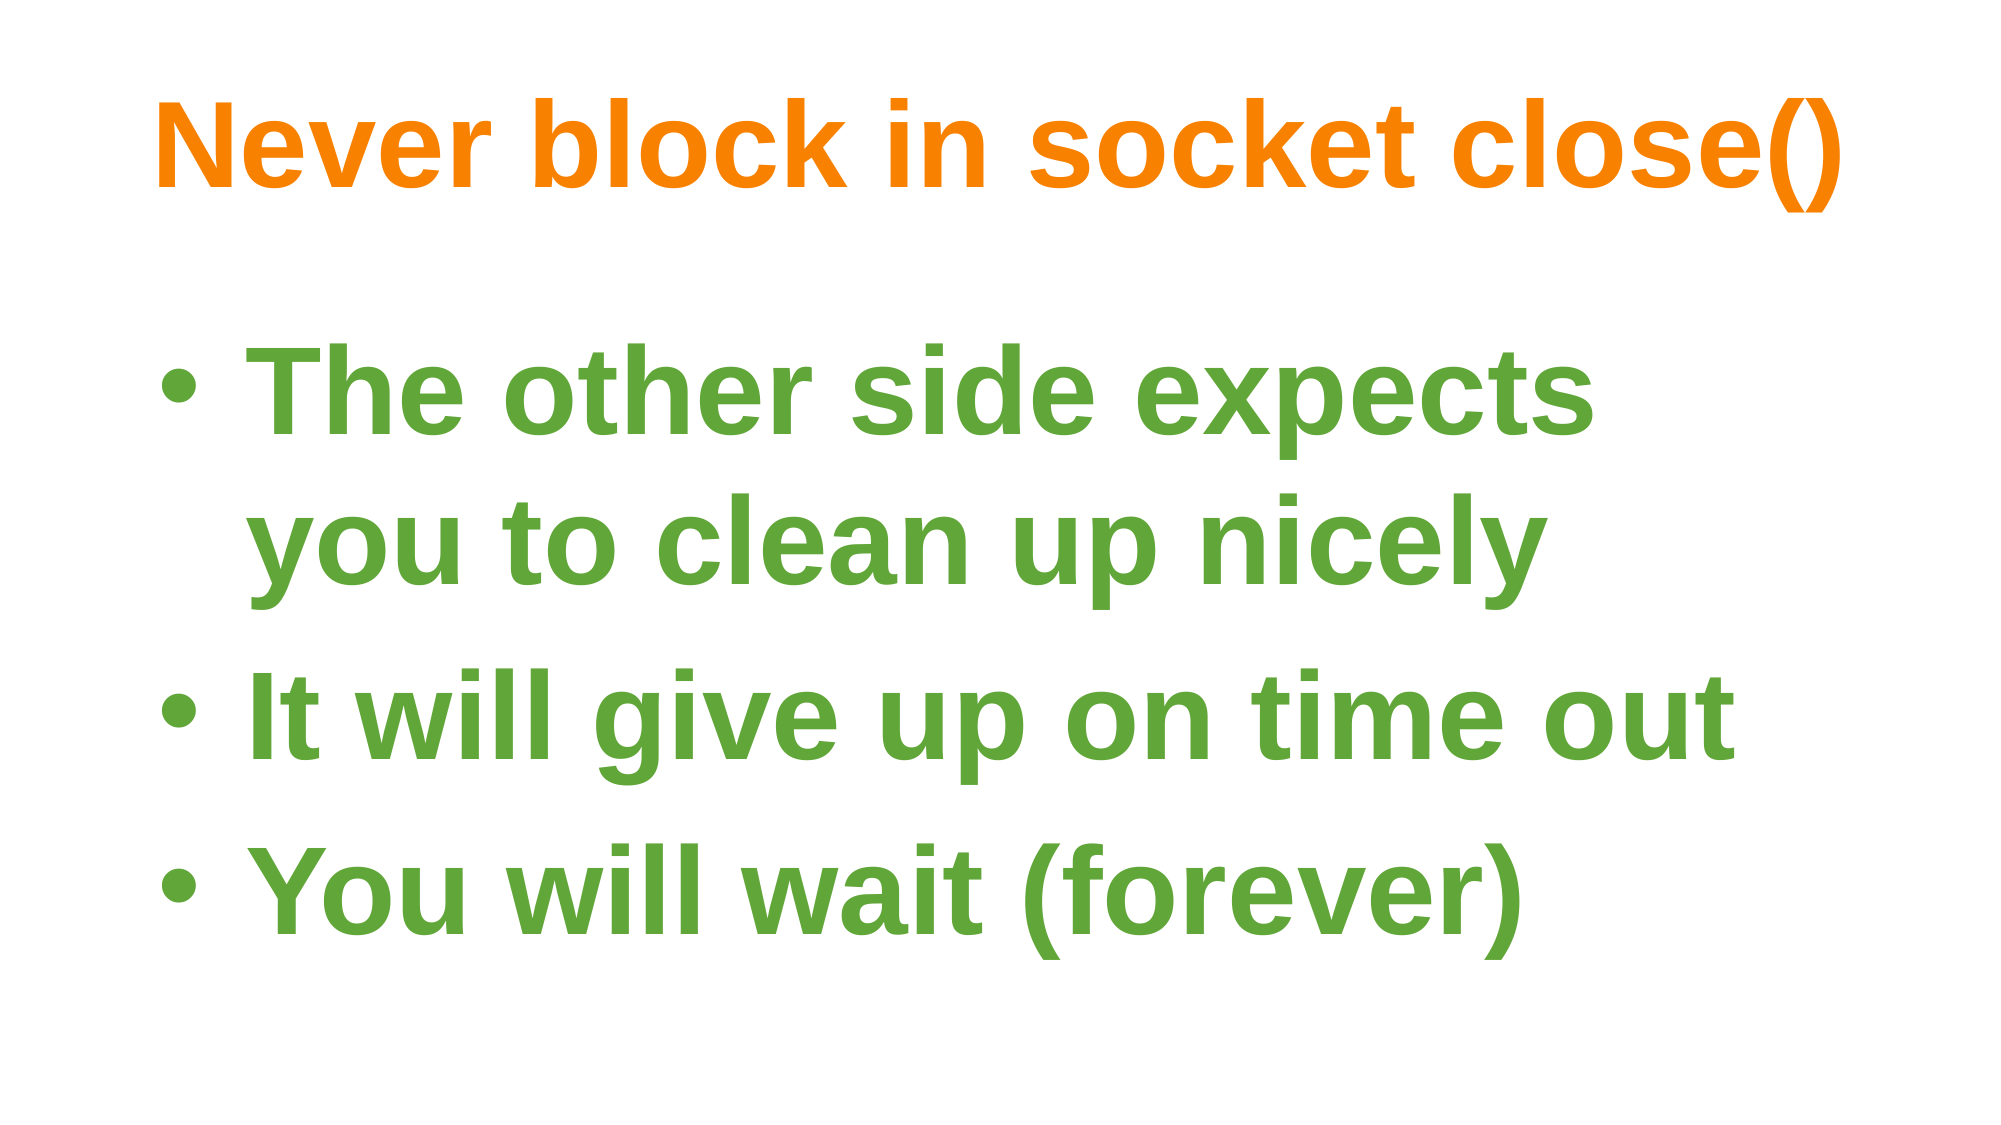

# Never block in socket close()
The other side expects you to clean up nicely
It will give up on time out
You will wait (forever)